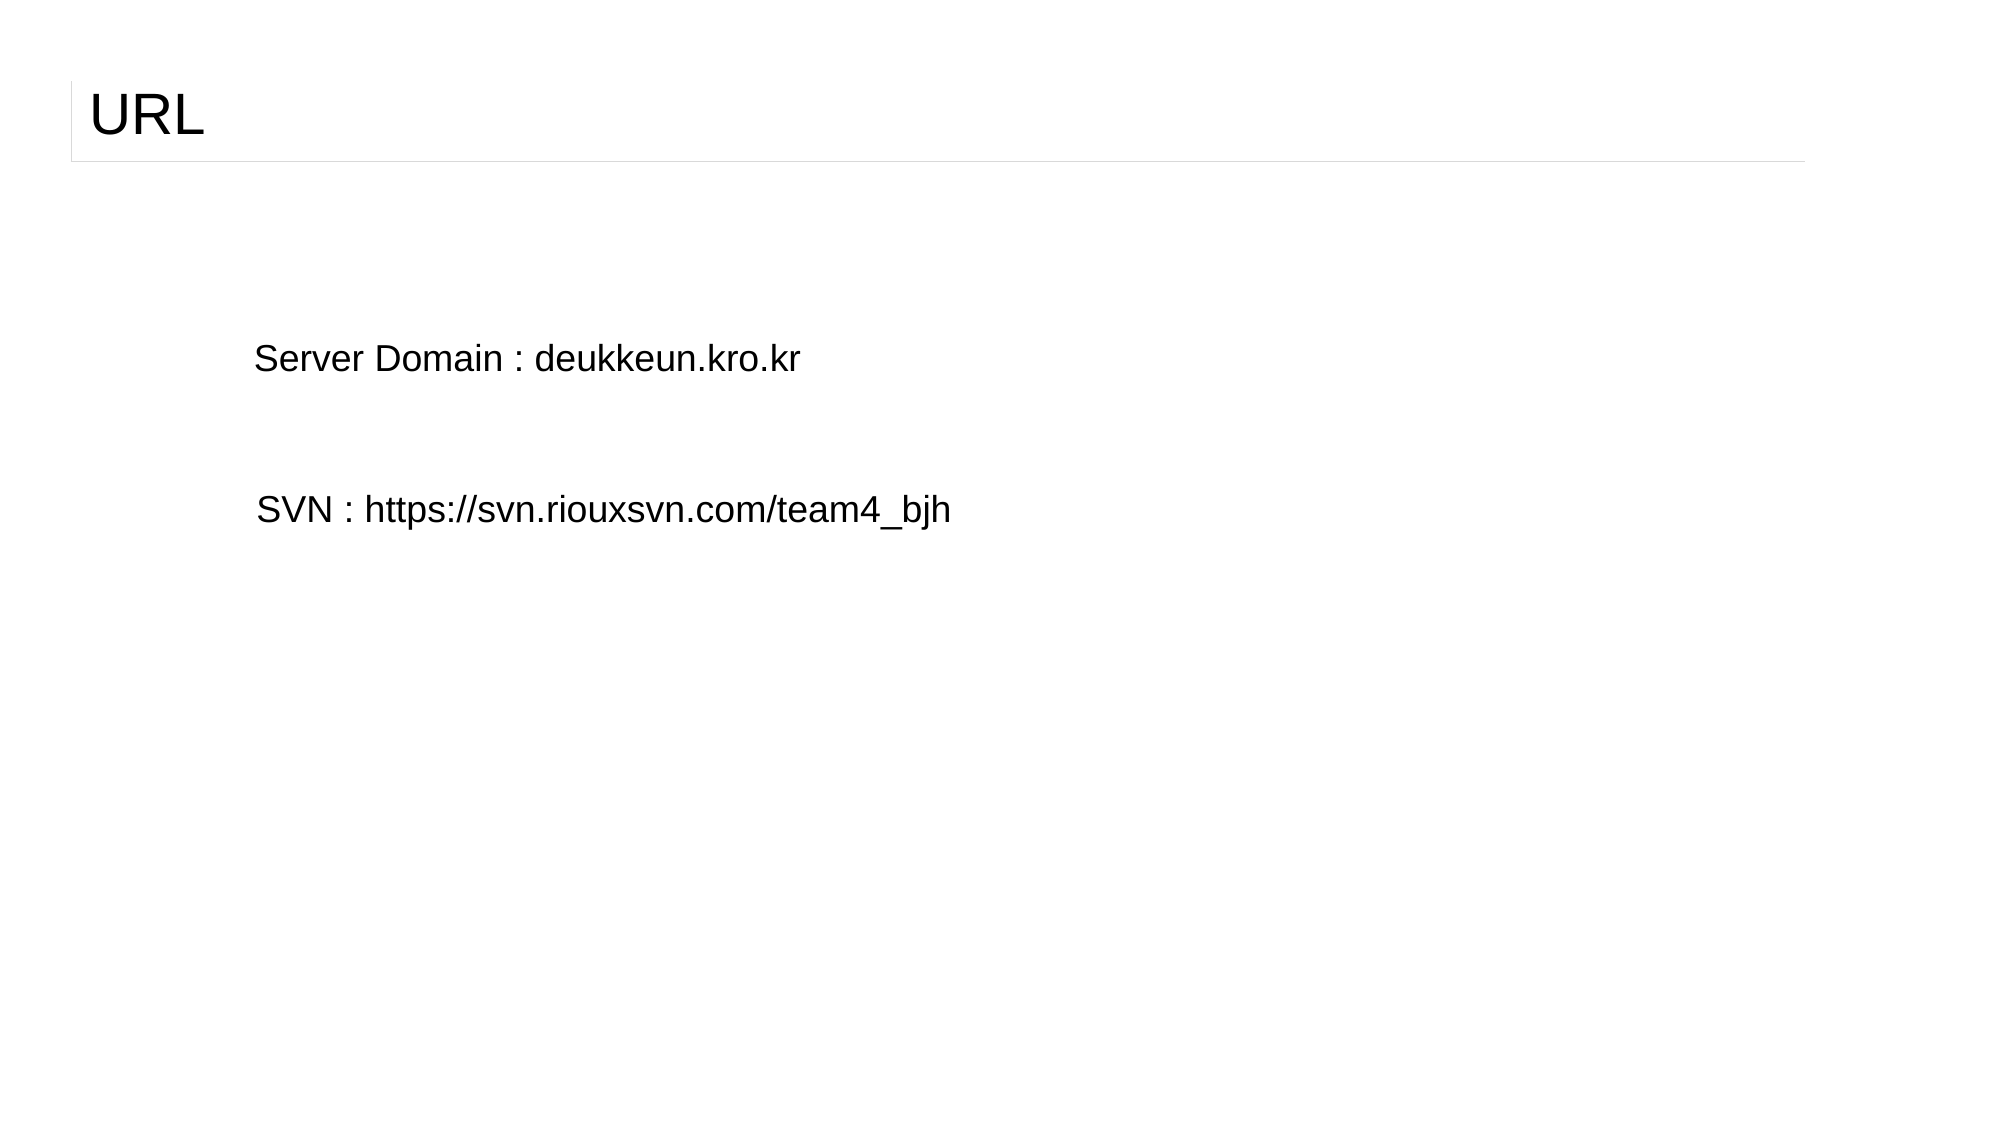

# URL
Server Domain : deukkeun.kro.kr
SVN : https://svn.riouxsvn.com/team4_bjh